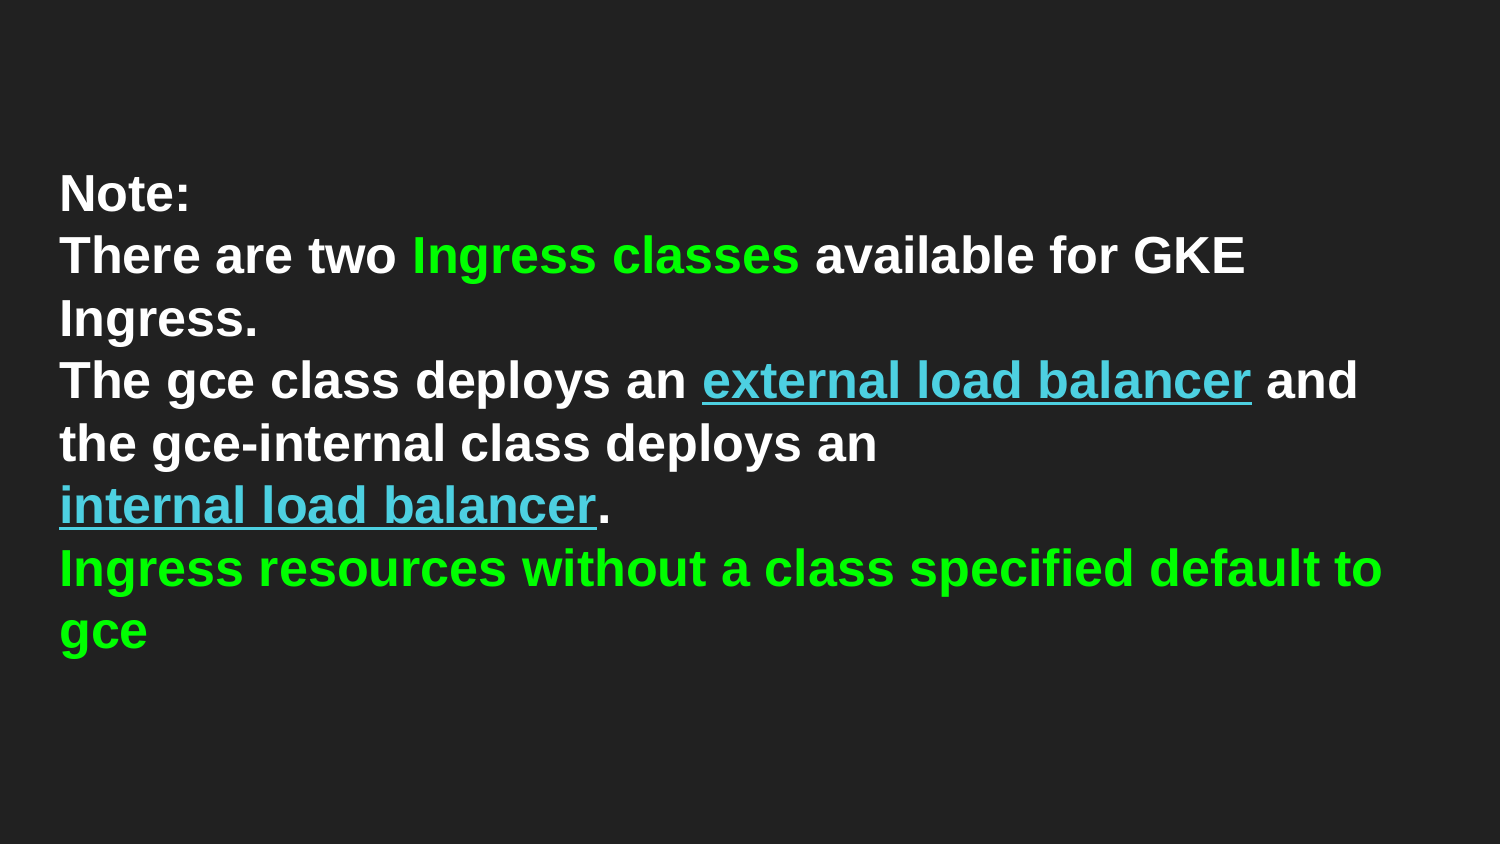

# Note:
There are two Ingress classes available for GKE Ingress.
The gce class deploys an external load balancer and the gce-internal class deploys an internal load balancer.
Ingress resources without a class specified default to gce